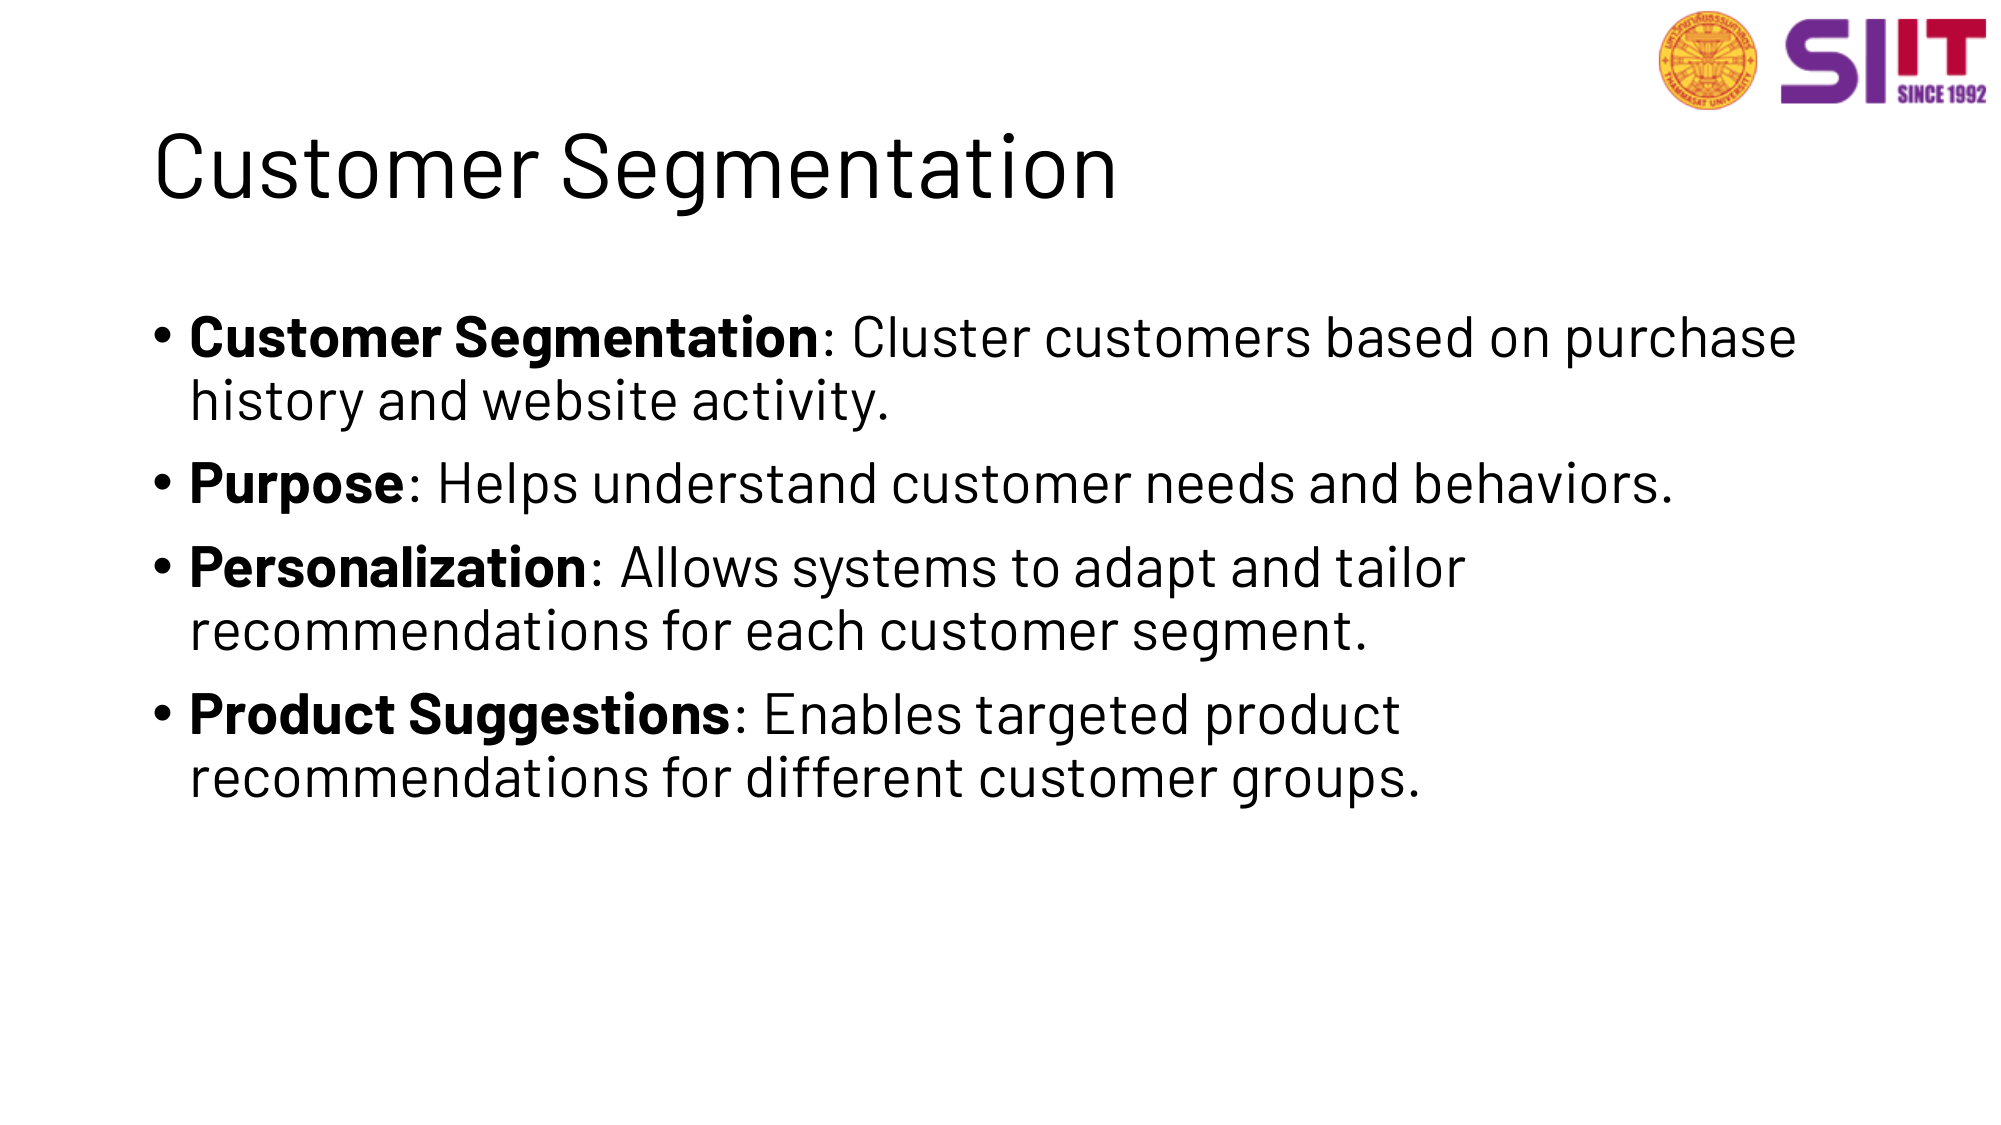

# Customer Segmentation
Customer Segmentation: Cluster customers based on purchase history and website activity.
Purpose: Helps understand customer needs and behaviors.
Personalization: Allows systems to adapt and tailor recommendations for each customer segment.
Product Suggestions: Enables targeted product recommendations for different customer groups.